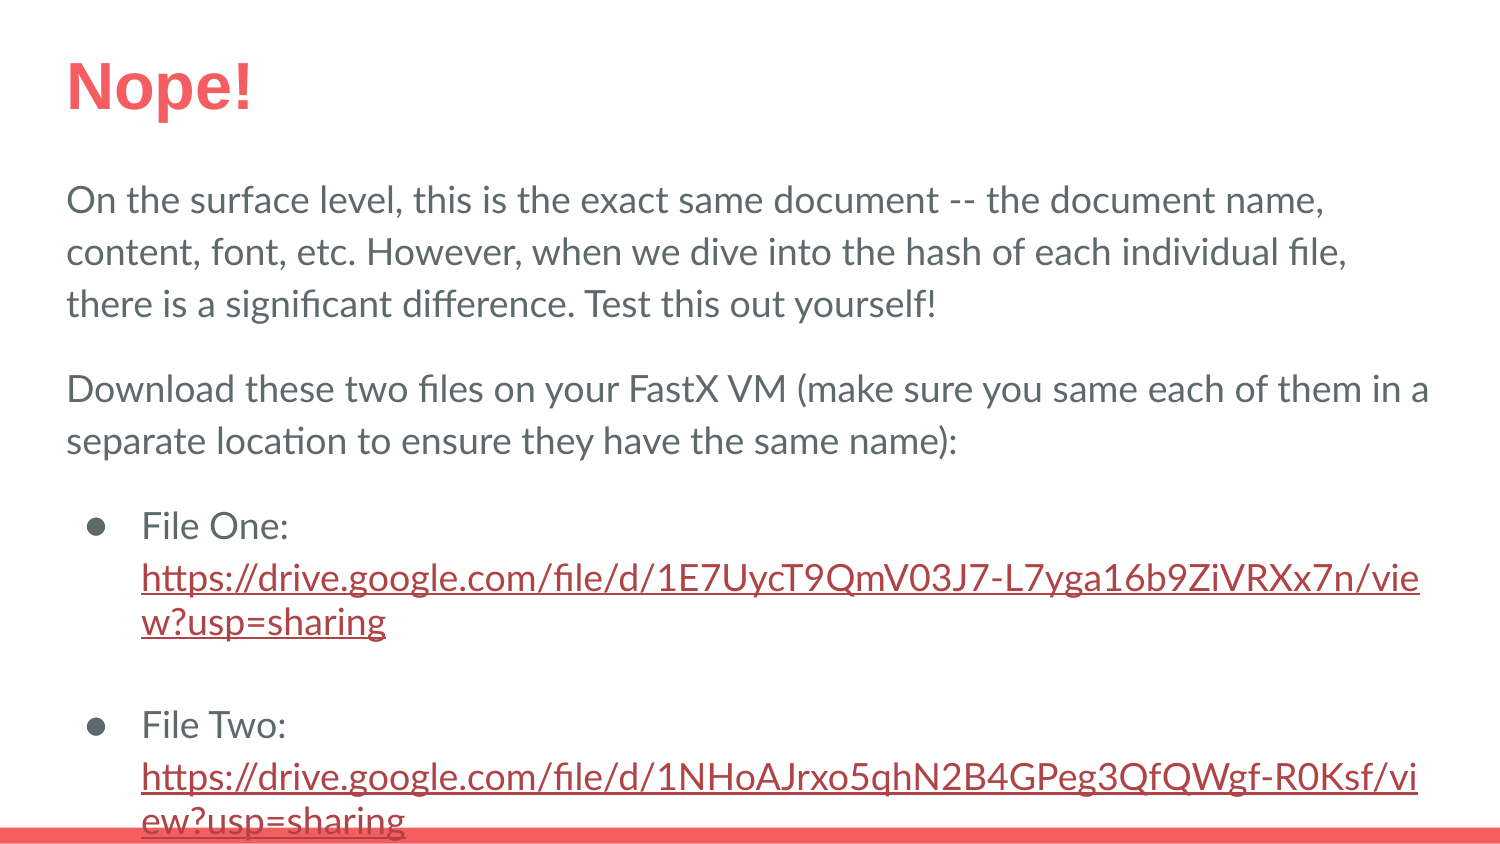

# Nope!
On the surface level, this is the exact same document -- the document name, content, font, etc. However, when we dive into the hash of each individual file, there is a significant difference. Test this out yourself!
Download these two files on your FastX VM (make sure you same each of them in a separate location to ensure they have the same name):
File One: https://drive.google.com/file/d/1E7UycT9QmV03J7-L7yga16b9ZiVRXx7n/view?usp=sharing
File Two: https://drive.google.com/file/d/1NHoAJrxo5qhN2B4GPeg3QfQWgf-R0Ksf/view?usp=sharing